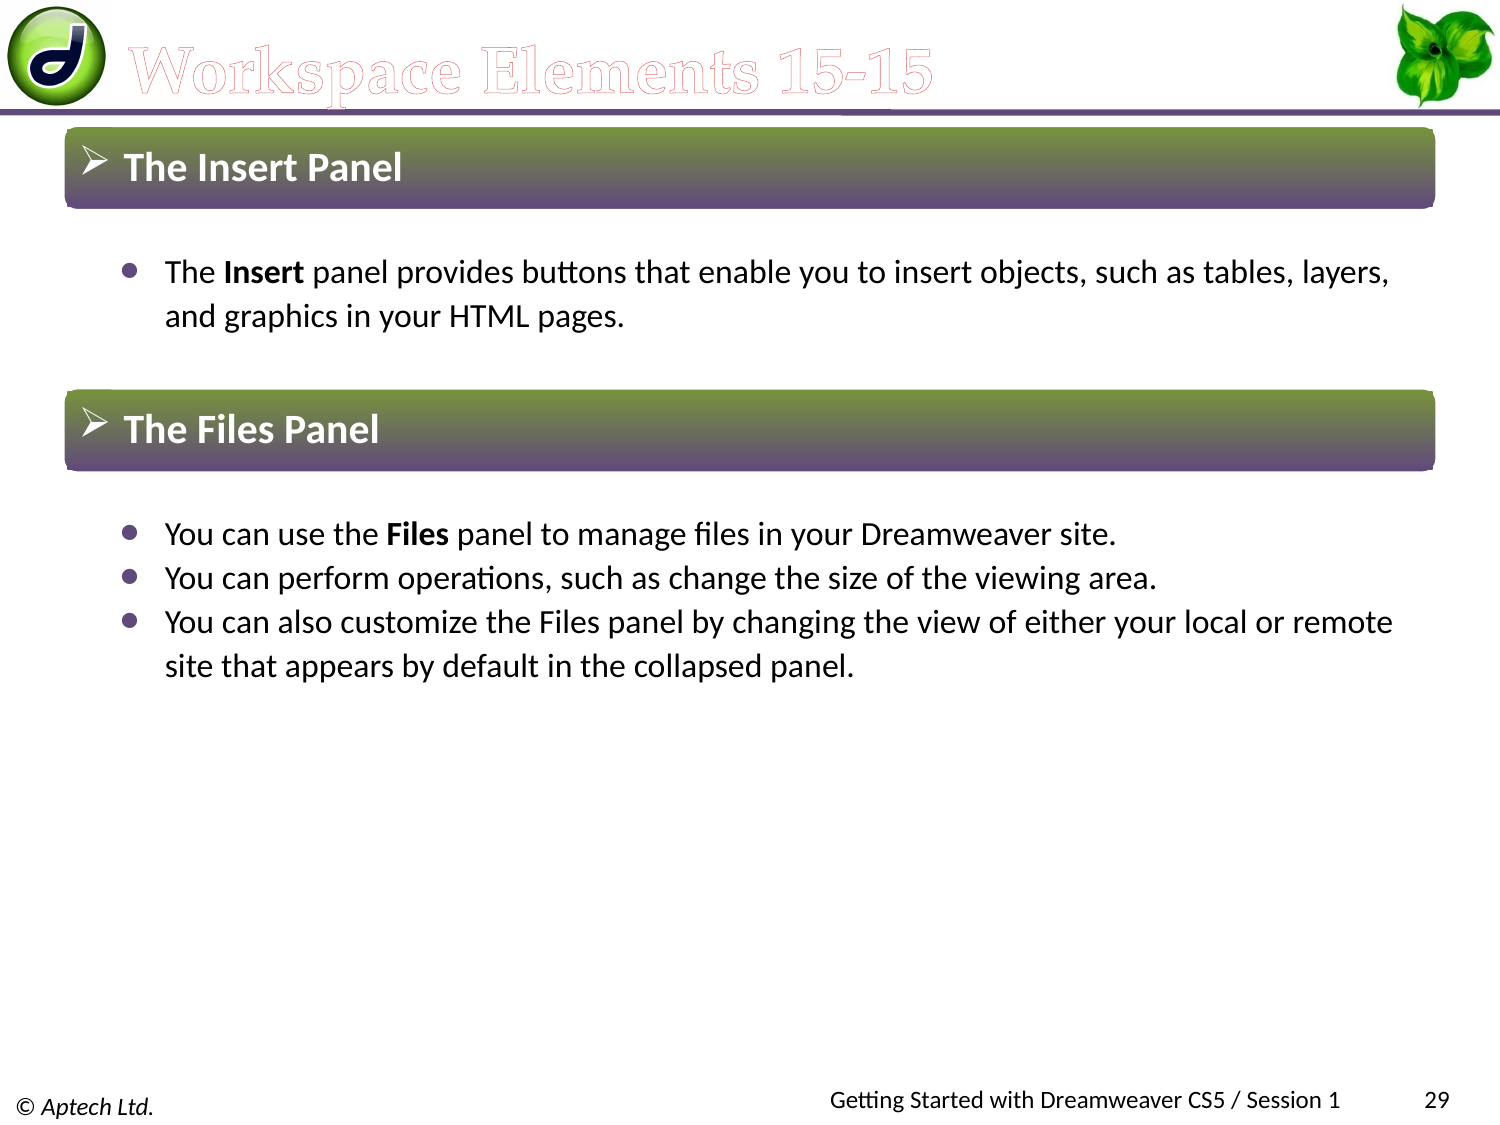

# Workspace Elements 15-15

 The Insert Panel
The Insert panel provides buttons that enable you to insert objects, such as tables, layers, and graphics in your HTML pages.

 The Files Panel
You can use the Files panel to manage files in your Dreamweaver site.
You can perform operations, such as change the size of the viewing area.
You can also customize the Files panel by changing the view of either your local or remote site that appears by default in the collapsed panel.
Getting Started with Dreamweaver CS5 / Session 1
29